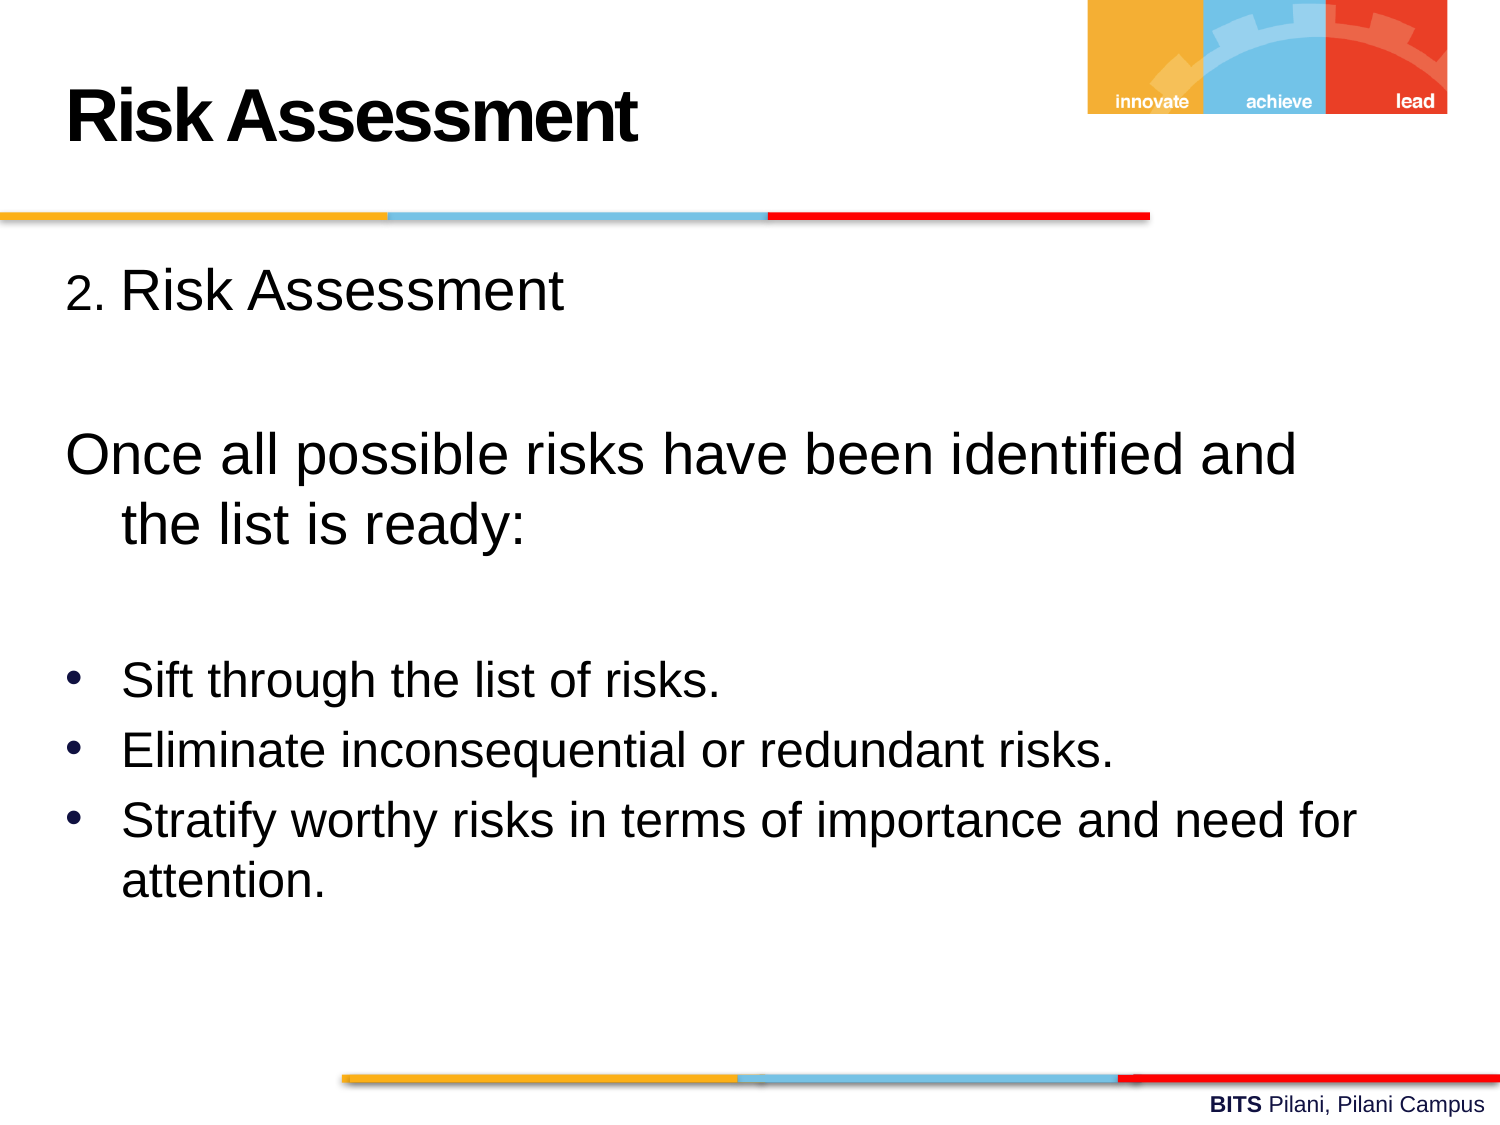

Risk Assessment
2. Risk Assessment

Once all possible risks have been identified and the list is ready:

Sift through the list of risks.
Eliminate inconsequential or redundant risks.
Stratify worthy risks in terms of importance and need for attention.